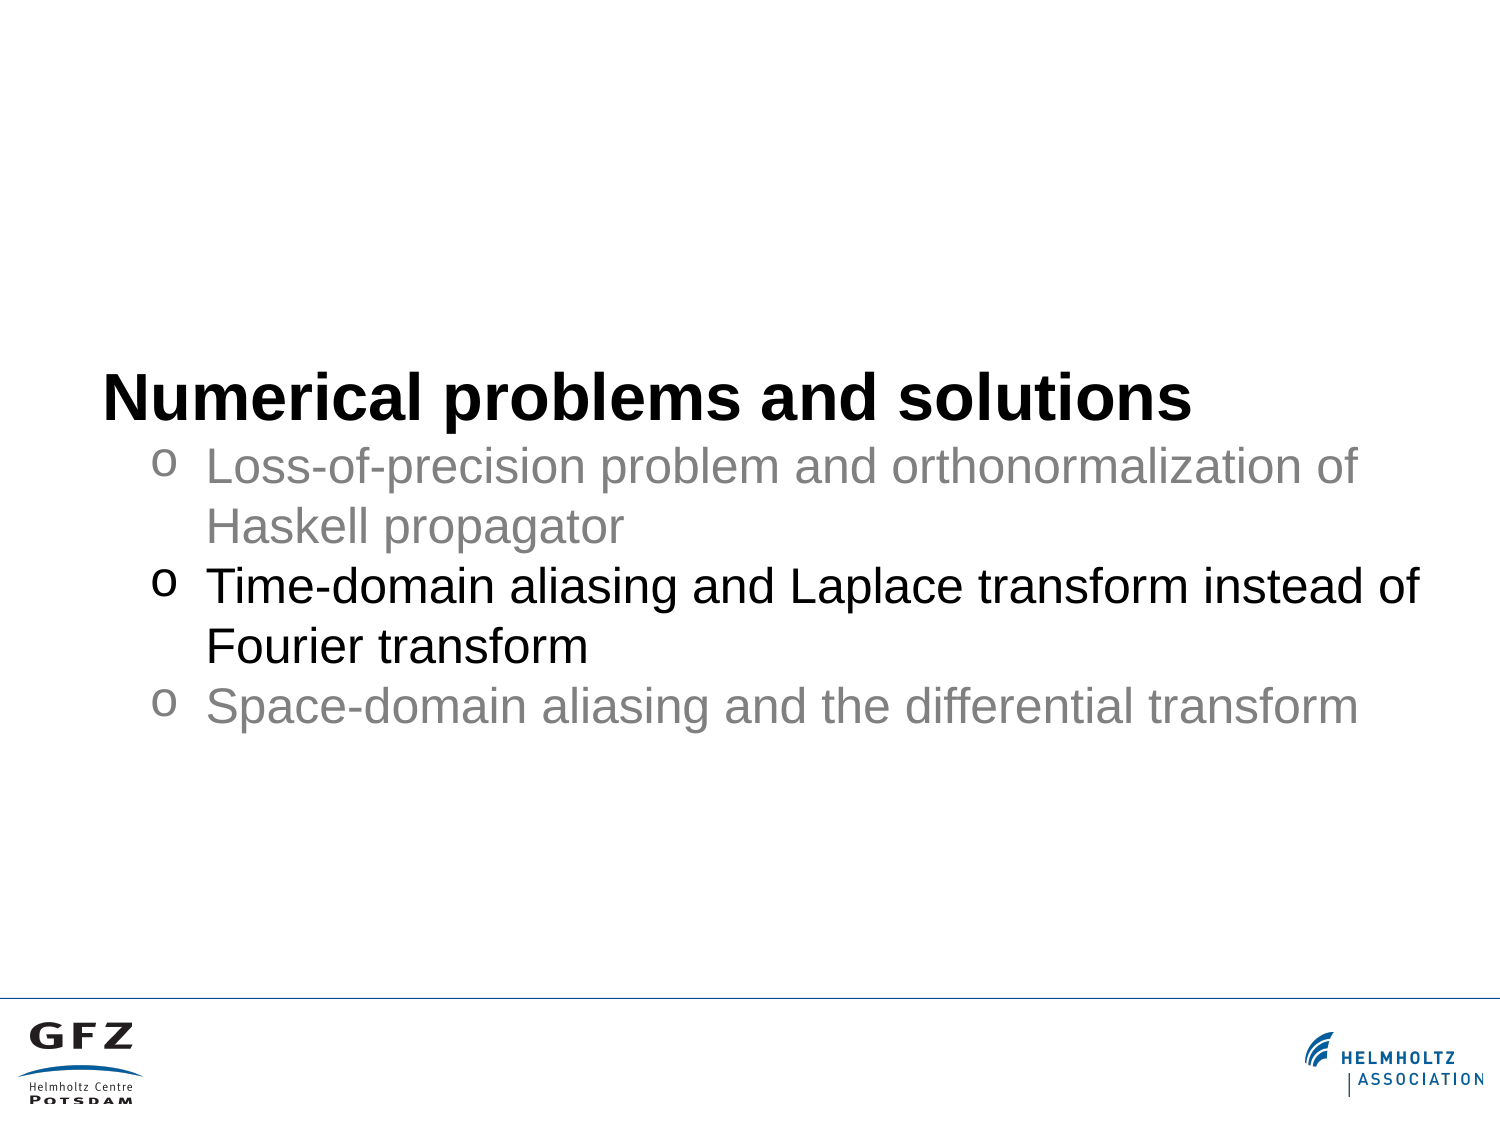

Numerical problems and solutions
Loss-of-precision problem and orthonormalization of Haskell propagator
Time-domain aliasing and Laplace transform instead of Fourier transform
Space-domain aliasing and the differential transform